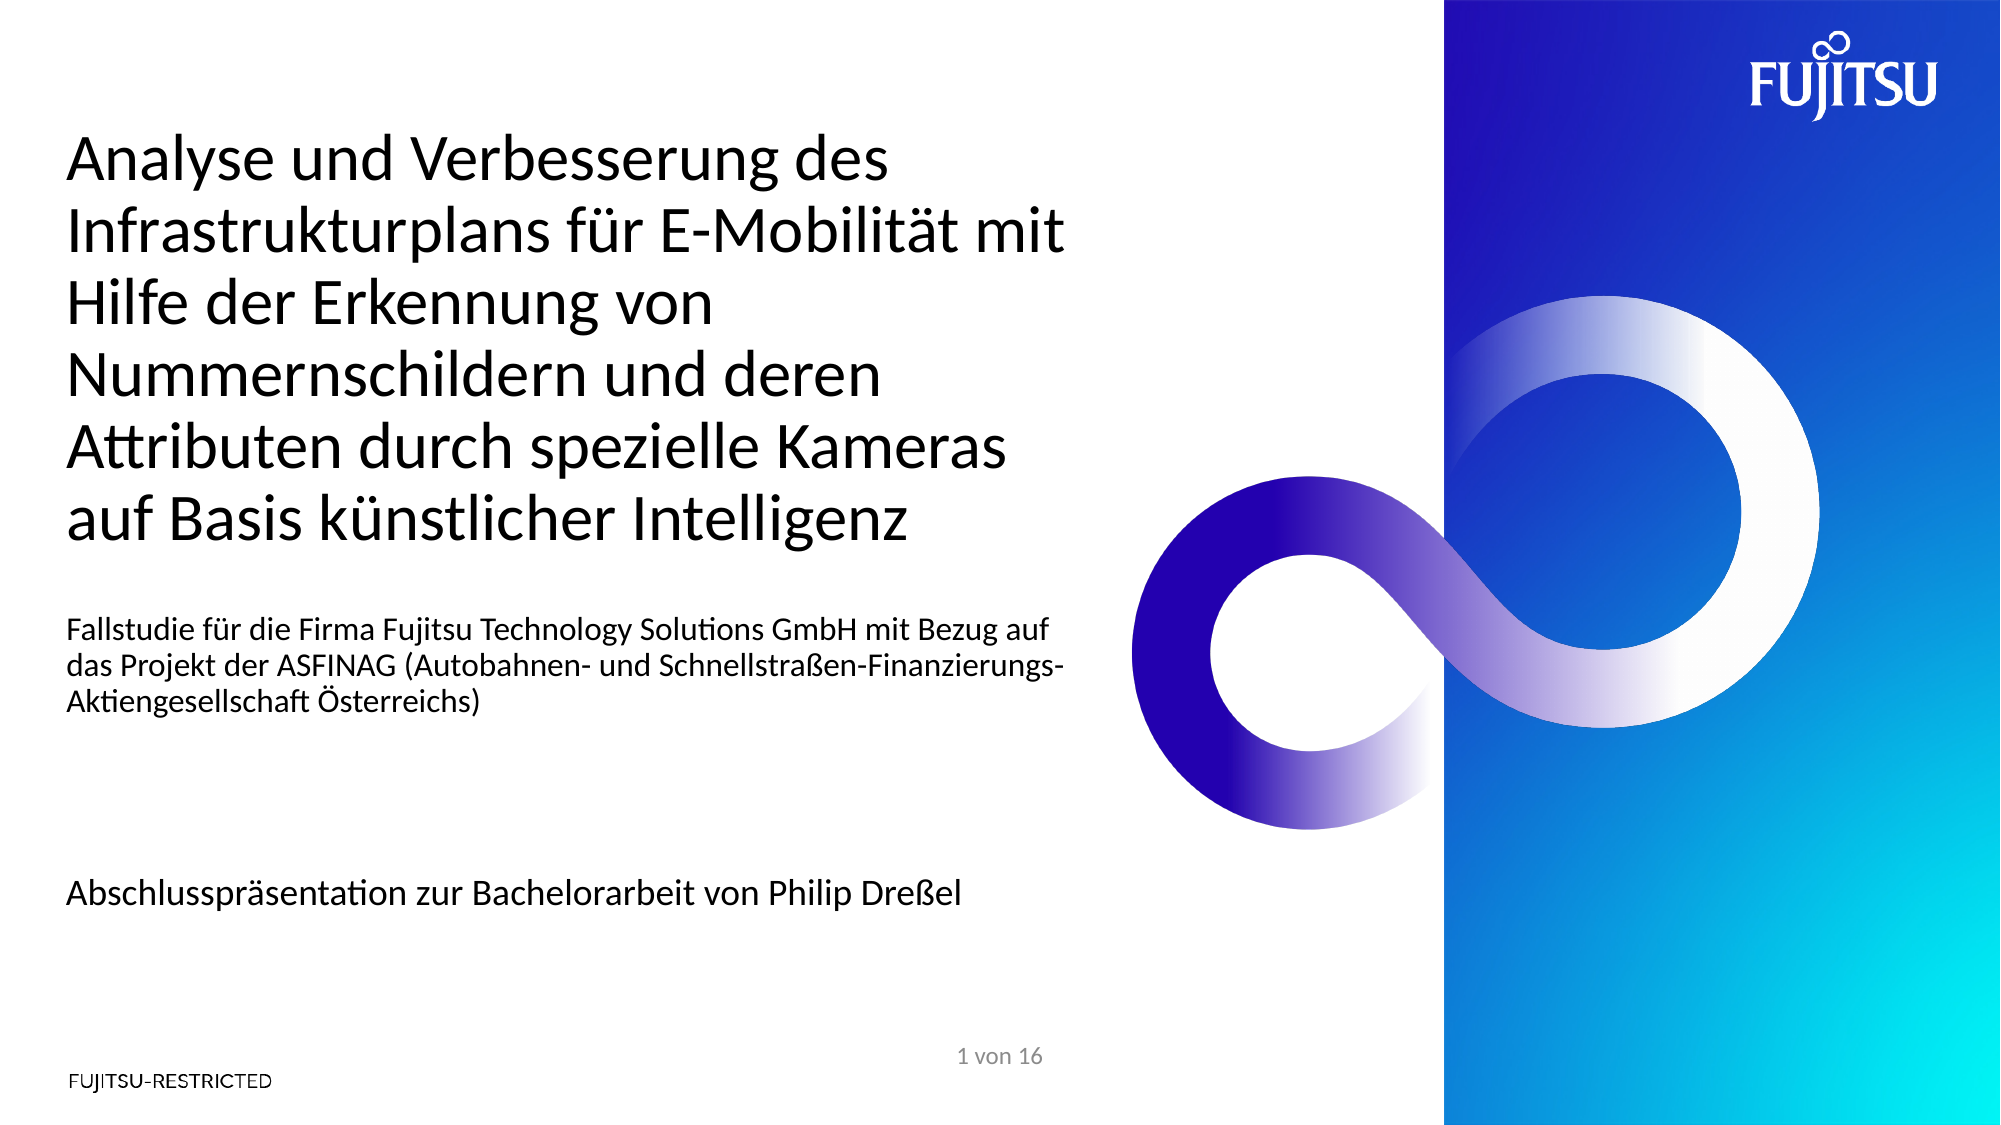

# Analyse und Verbesserung des Infrastrukturplans für E-Mobilität mit Hilfe der Erkennung von Nummernschildern und deren Attributen durch spezielle Kameras auf Basis künstlicher Intelligenz
Fallstudie für die Firma Fujitsu Technology Solutions GmbH mit Bezug auf das Projekt der ASFINAG (Autobahnen- und Schnellstraßen-Finanzierungs-Aktiengesellschaft Österreichs)
Abschlusspräsentation zur Bachelorarbeit von Philip Dreßel
1 von 16
1/ 18